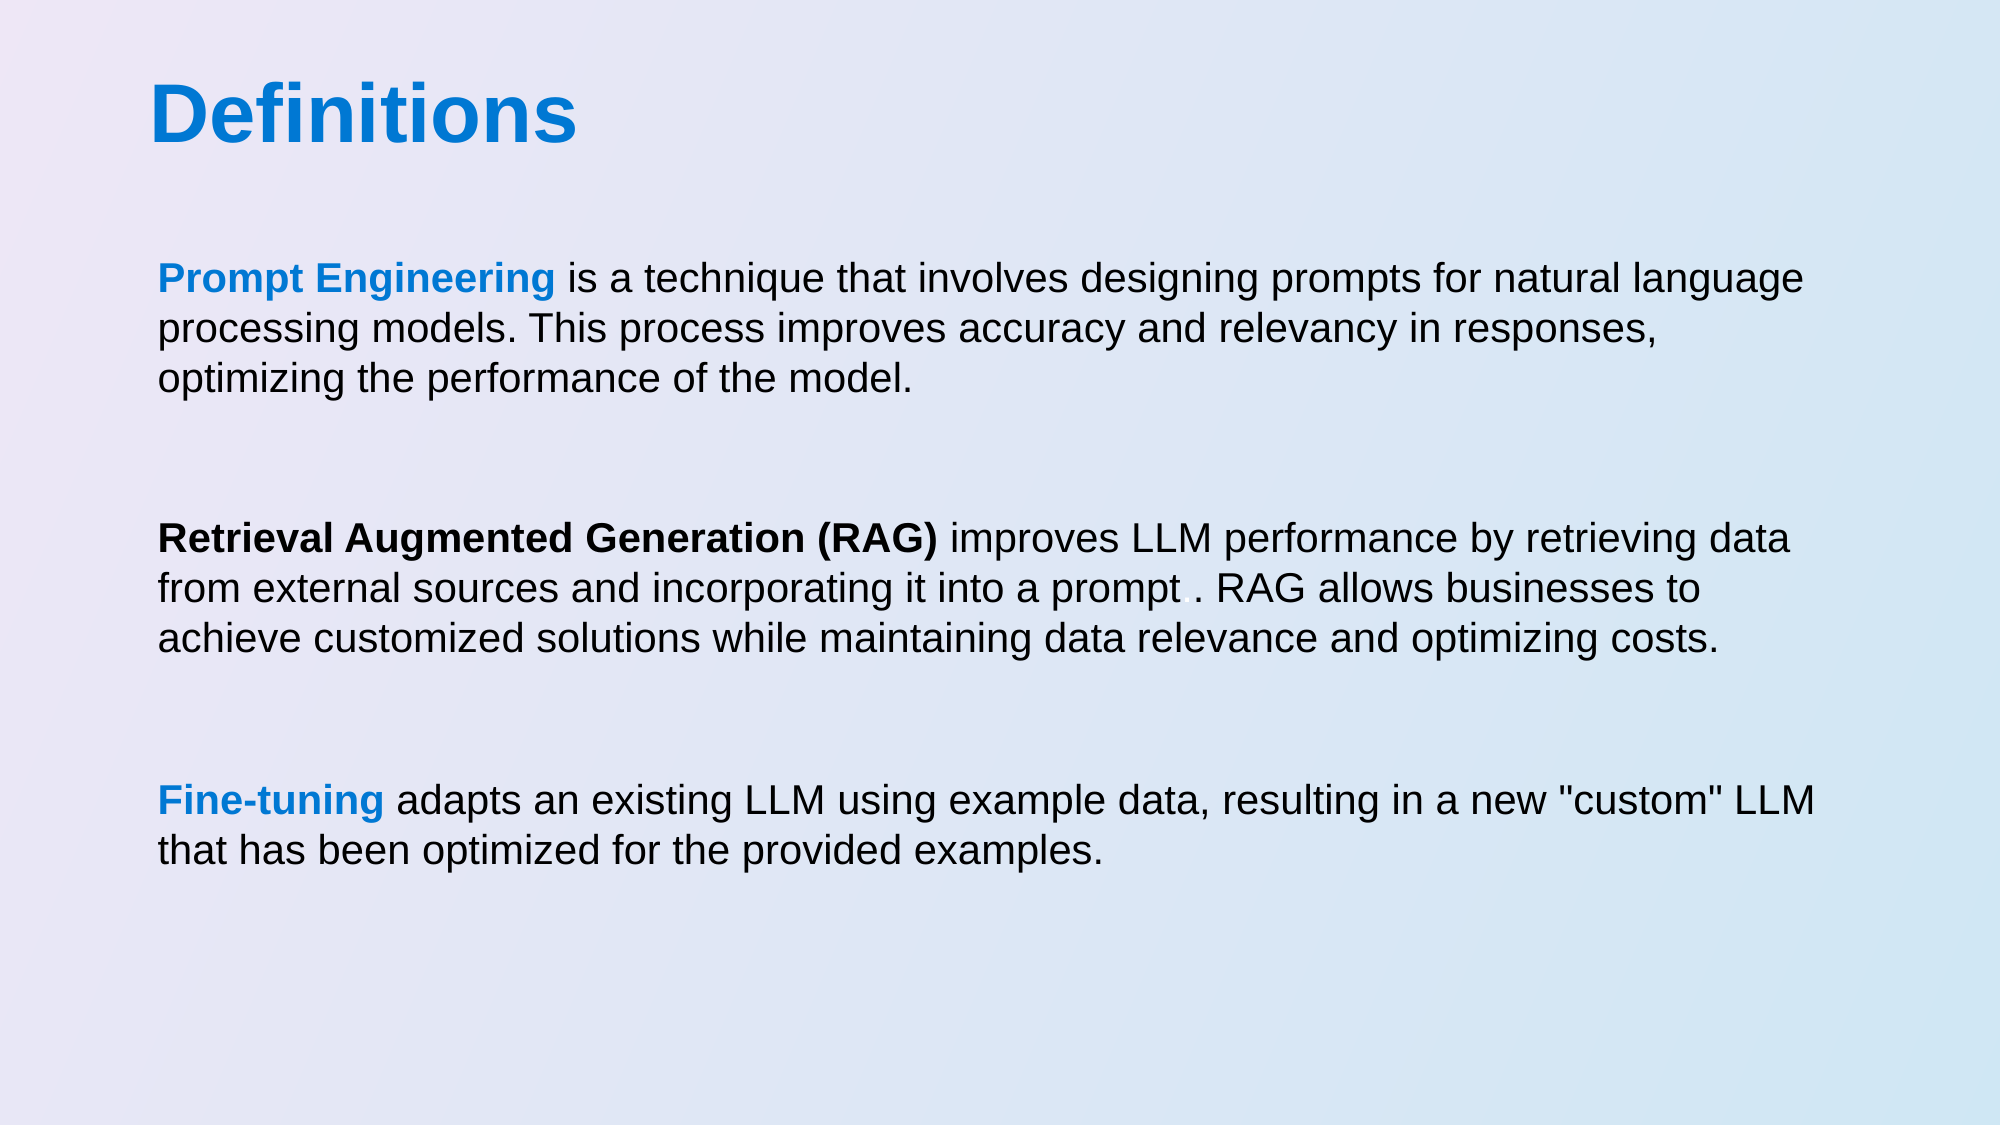

Definitions
Prompt Engineering is a technique that involves designing prompts for natural language processing models. This process improves accuracy and relevancy in responses, optimizing the performance of the model.
Retrieval Augmented Generation (RAG) improves LLM performance by retrieving data from external sources and incorporating it into a prompt.. RAG allows businesses to achieve customized solutions while maintaining data relevance and optimizing costs.
Fine-tuning adapts an existing LLM using example data, resulting in a new "custom" LLM that has been optimized for the provided examples.